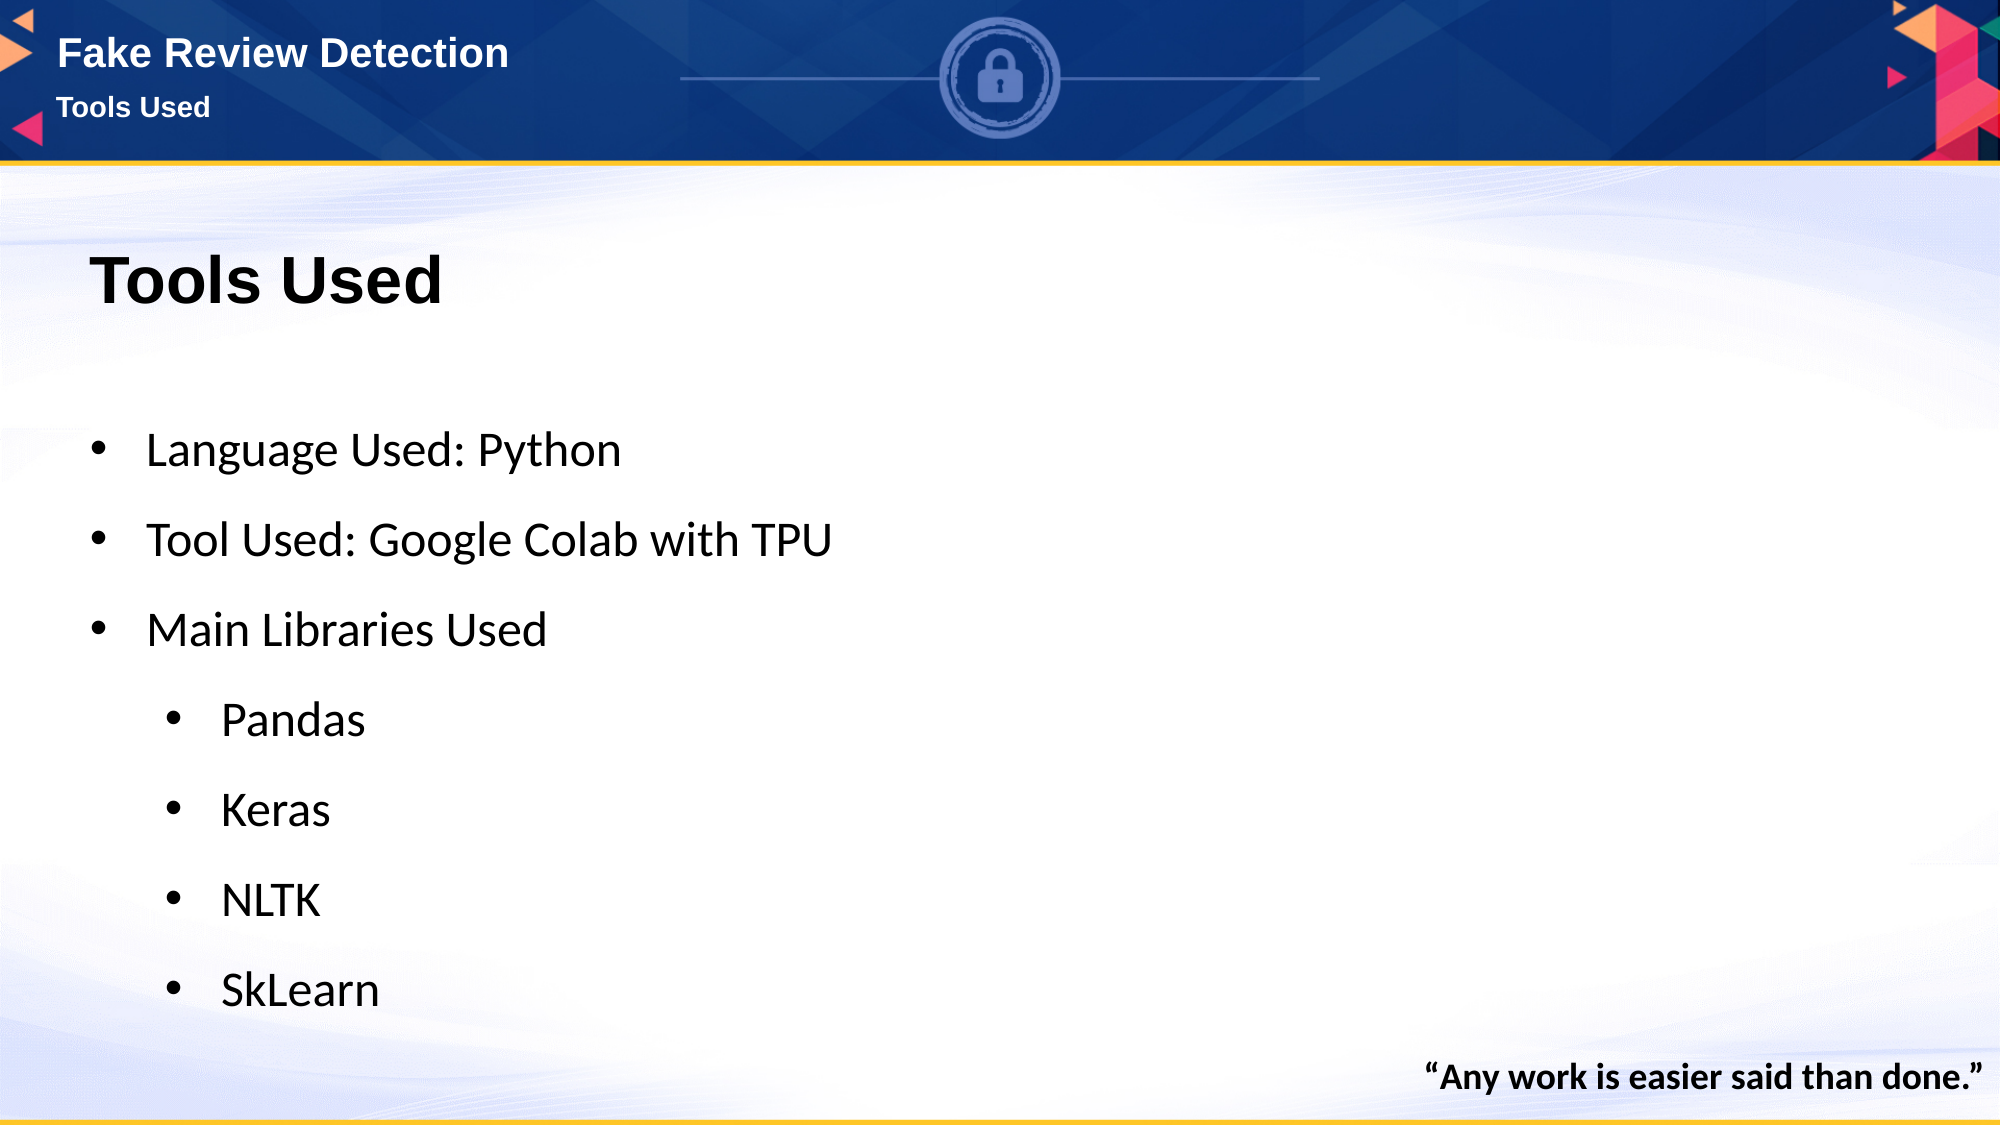

Fake Review Detection
Tools Used
Tools Used

Language Used: Python
Tool Used: Google Colab with TPU
Main Libraries Used
Pandas
Keras
NLTK
SkLearn

“Any work is easier said than done.”